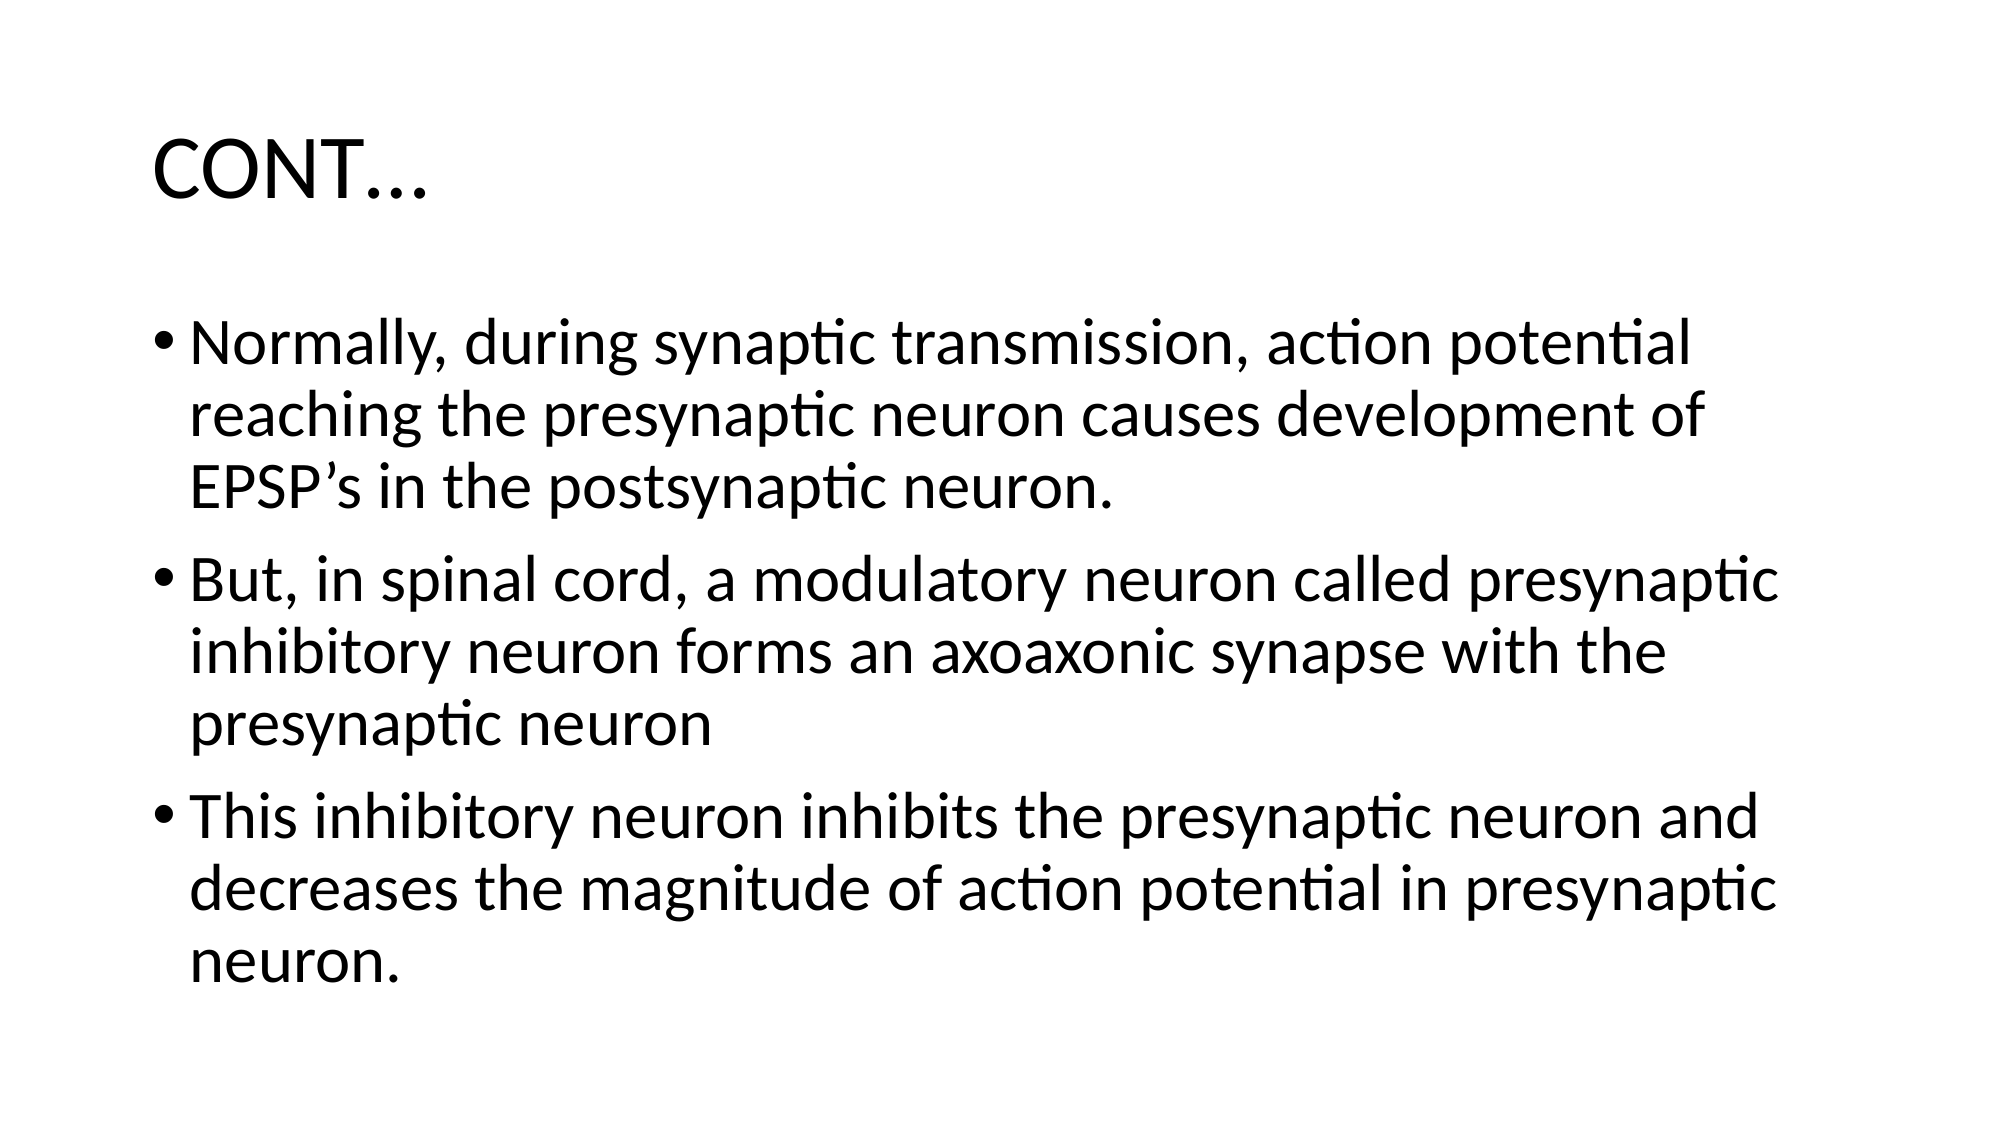

# CONT…
Normally, during synaptic transmission, action potential reaching the presynaptic neuron causes development of EPSP’s in the postsynaptic neuron.
But, in spinal cord, a modulatory neuron called presynaptic inhibitory neuron forms an axoaxonic synapse with the presynaptic neuron
This inhibitory neuron inhibits the presynaptic neuron and decreases the magnitude of action potential in presynaptic neuron.